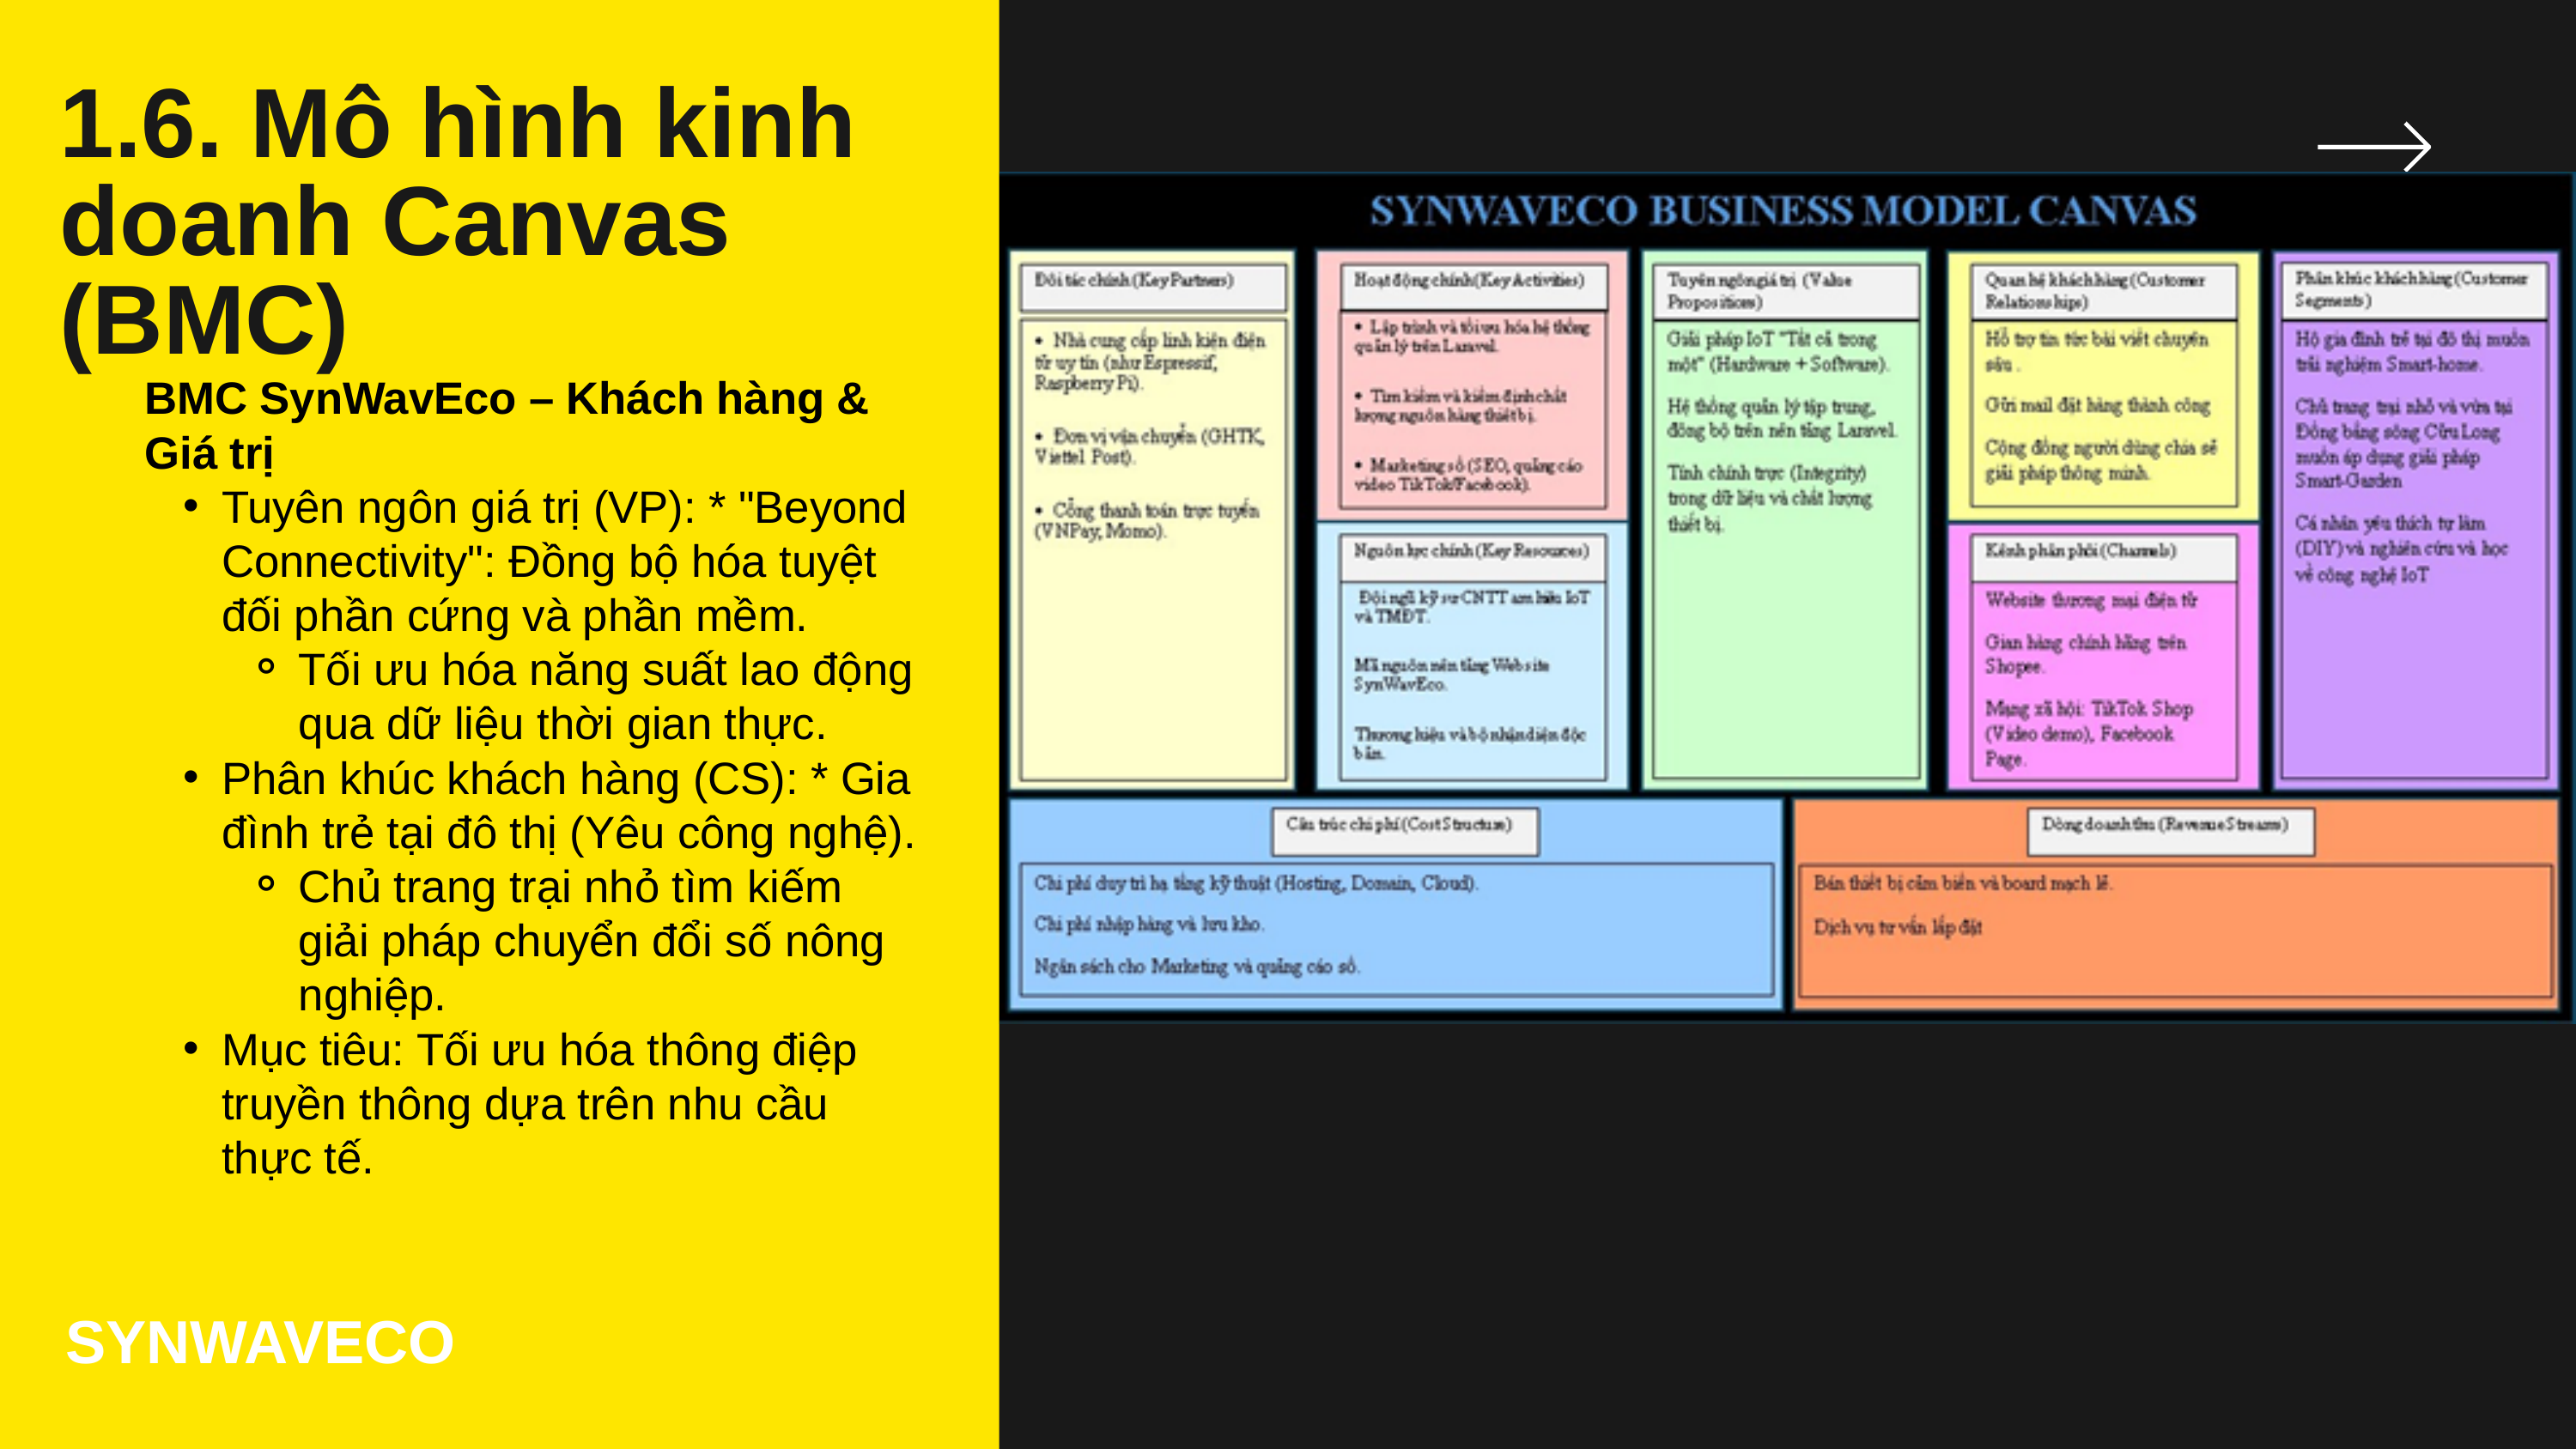

1.6. Mô hình kinh doanh Canvas (BMC)

BMC SynWavEco – Khách hàng & Giá trị
Tuyên ngôn giá trị (VP): * "Beyond Connectivity": Đồng bộ hóa tuyệt đối phần cứng và phần mềm.
Tối ưu hóa năng suất lao động qua dữ liệu thời gian thực.
Phân khúc khách hàng (CS): * Gia đình trẻ tại đô thị (Yêu công nghệ).
Chủ trang trại nhỏ tìm kiếm giải pháp chuyển đổi số nông nghiệp.
Mục tiêu: Tối ưu hóa thông điệp truyền thông dựa trên nhu cầu thực tế.

SYNWAVECO